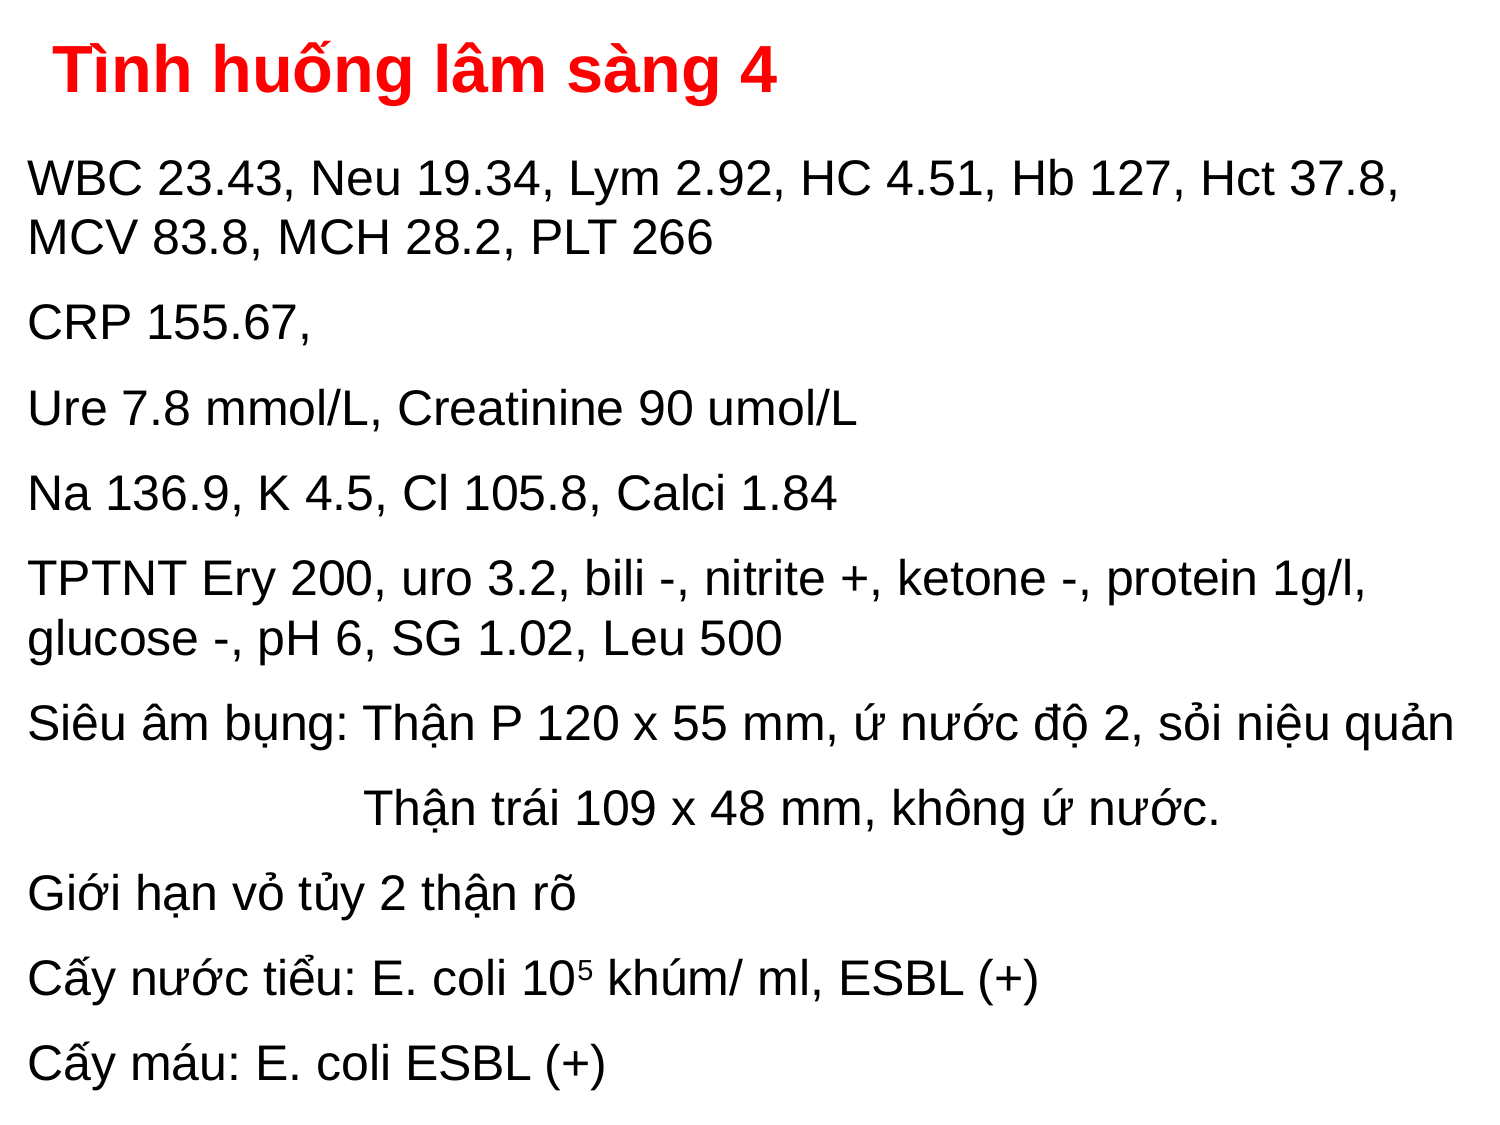

Tình huống lâm sàng 4
WBC 23.43, Neu 19.34, Lym 2.92, HC 4.51, Hb 127, Hct 37.8, MCV 83.8, MCH 28.2, PLT 266
CRP 155.67,
Ure 7.8 mmol/L, Creatinine 90 umol/L
Na 136.9, K 4.5, Cl 105.8, Calci 1.84
TPTNT Ery 200, uro 3.2, bili -, nitrite +, ketone -, protein 1g/l, glucose -, pH 6, SG 1.02, Leu 500
Siêu âm bụng: Thận P 120 x 55 mm, ứ nước độ 2, sỏi niệu quản
                        Thận trái 109 x 48 mm, không ứ nước.
Giới hạn vỏ tủy 2 thận rõ
Cấy nước tiểu: E. coli 105 khúm/ ml, ESBL (+)
Cấy máu: E. coli ESBL (+)